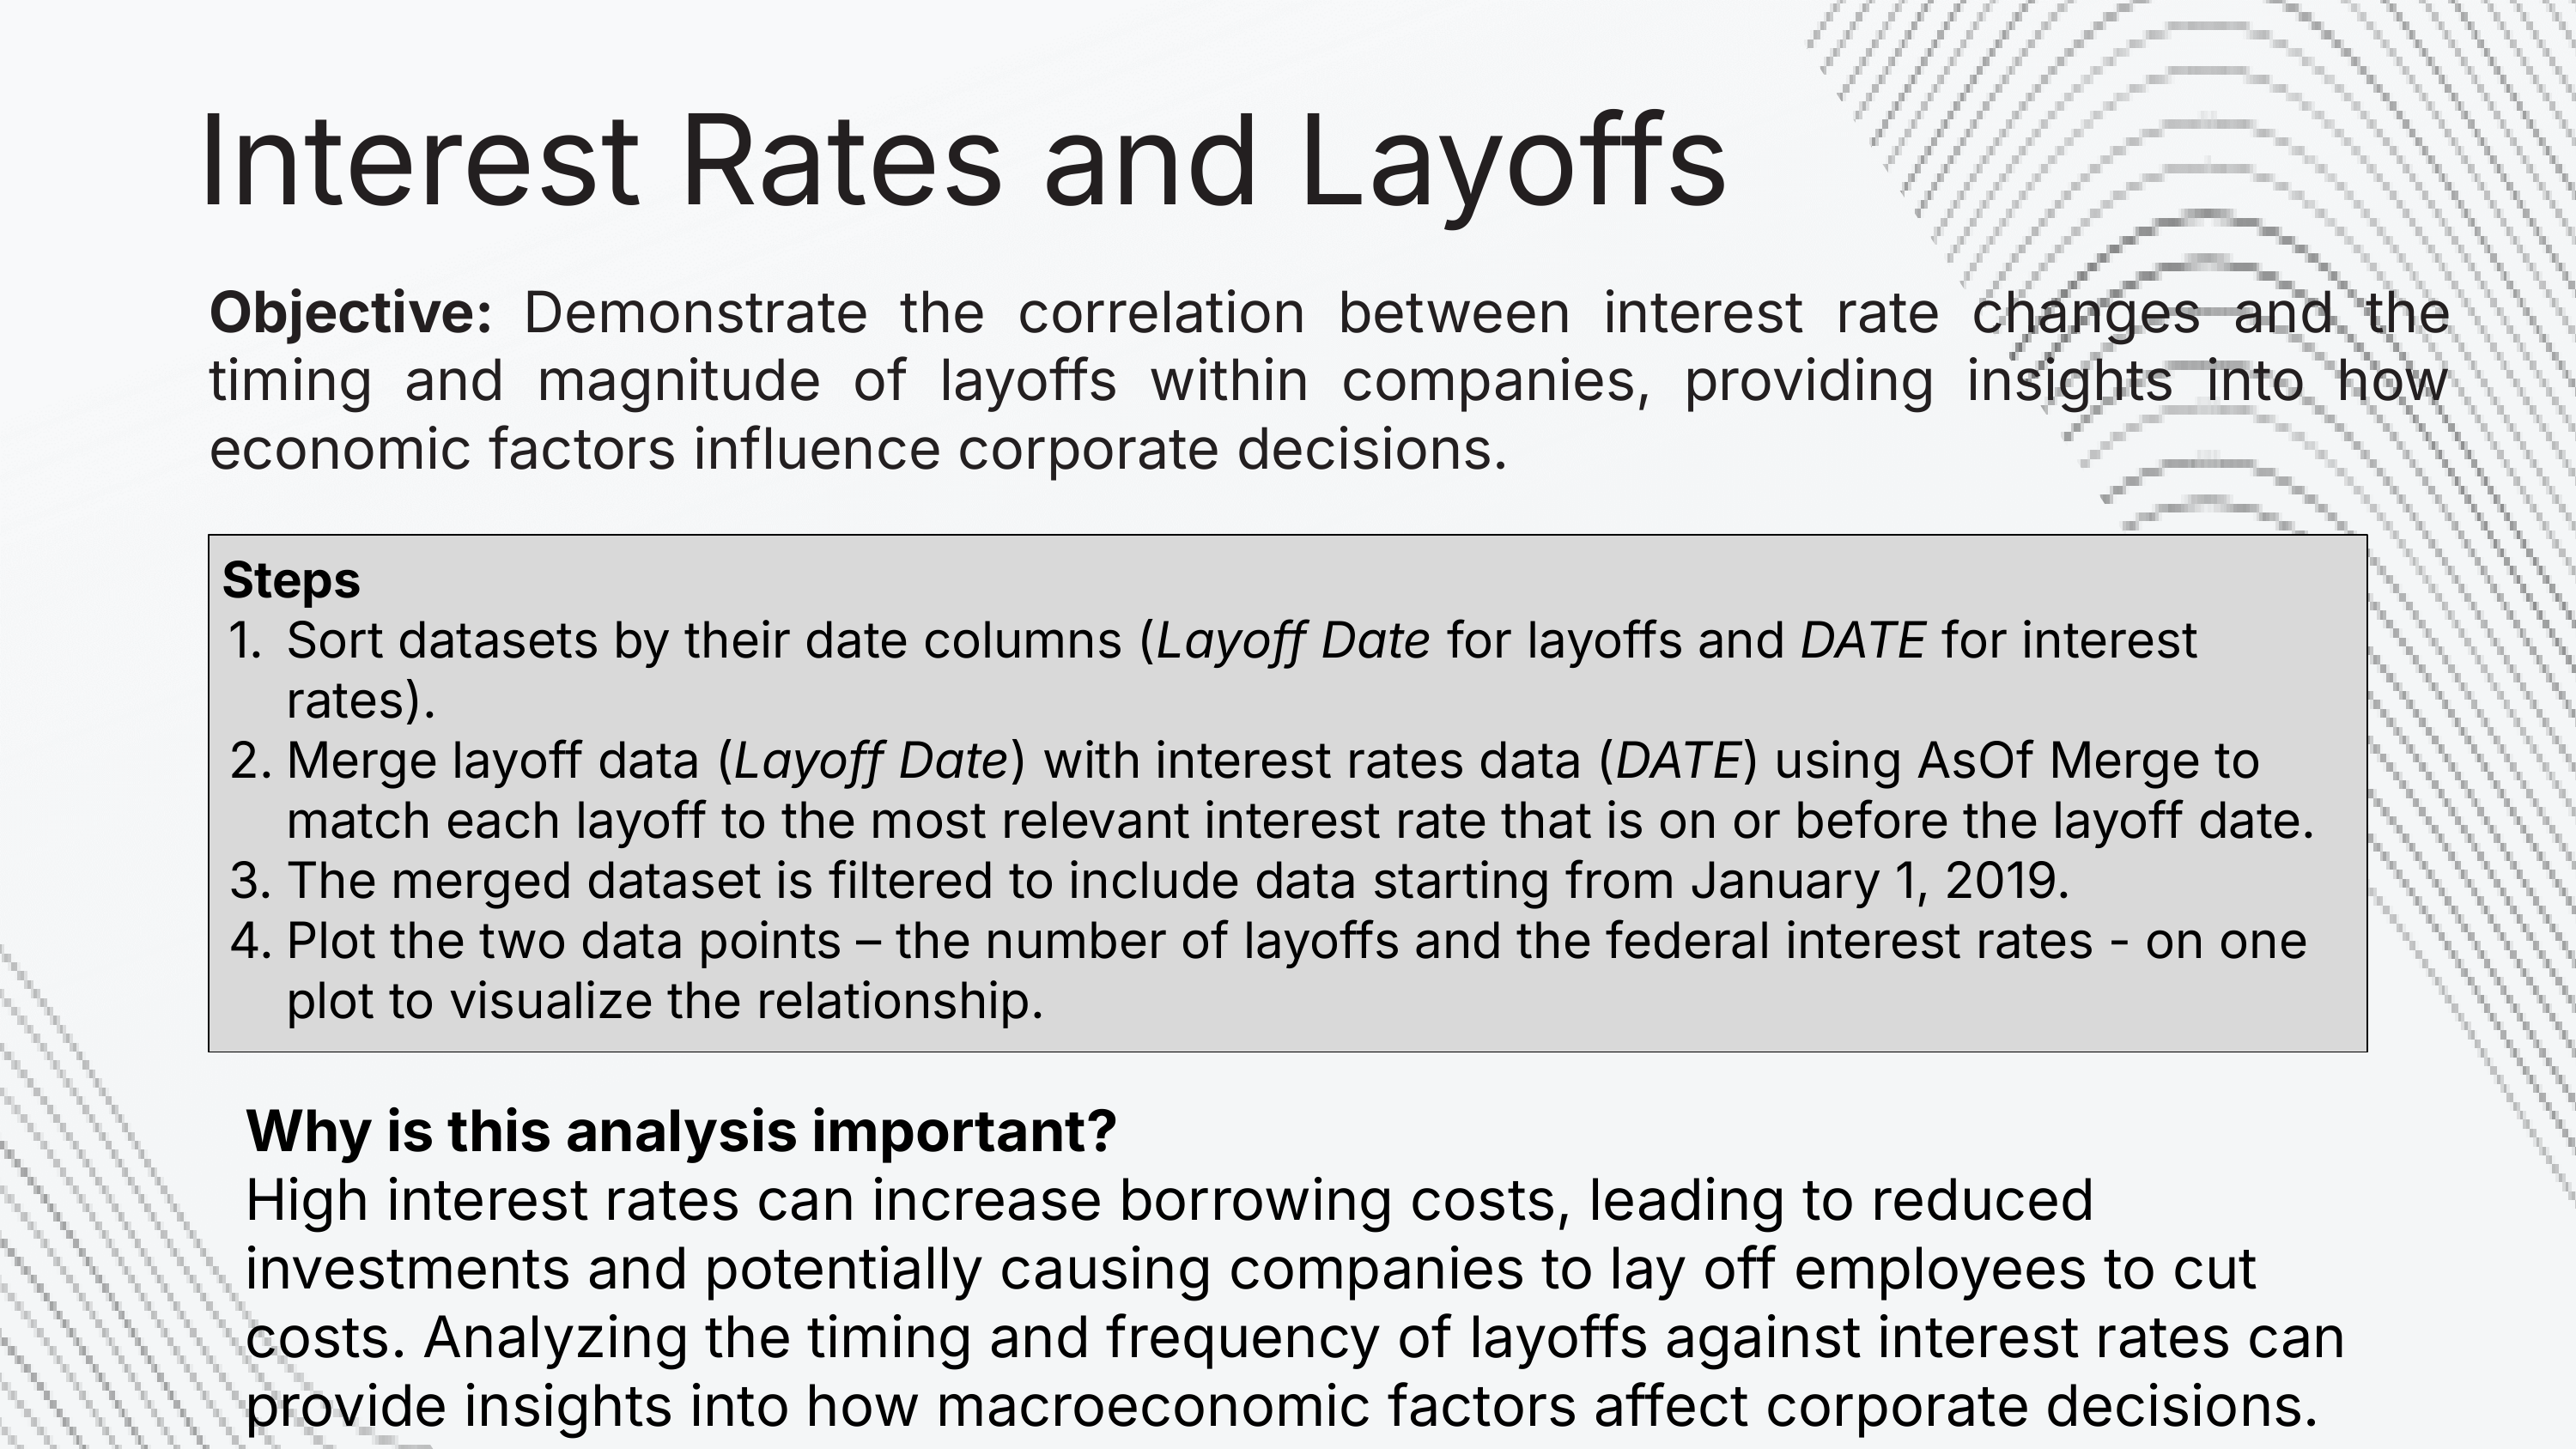

Interest Rates and Layoffs

Objective: Demonstrate the correlation between interest rate changes and the timing and magnitude of layoffs within companies, providing insights into how economic factors influence corporate decisions.
Steps
Sort datasets by their date columns (Layoff Date for layoffs and DATE for interest rates).
Merge layoff data (Layoff Date) with interest rates data (DATE) using AsOf Merge to match each layoff to the most relevant interest rate that is on or before the layoff date.
The merged dataset is filtered to include data starting from January 1, 2019.
Plot the two data points – the number of layoffs and the federal interest rates - on one plot to visualize the relationship.
Why is this analysis important?
High interest rates can increase borrowing costs, leading to reduced investments and potentially causing companies to lay off employees to cut costs. Analyzing the timing and frequency of layoffs against interest rates can provide insights into how macroeconomic factors affect corporate decisions.